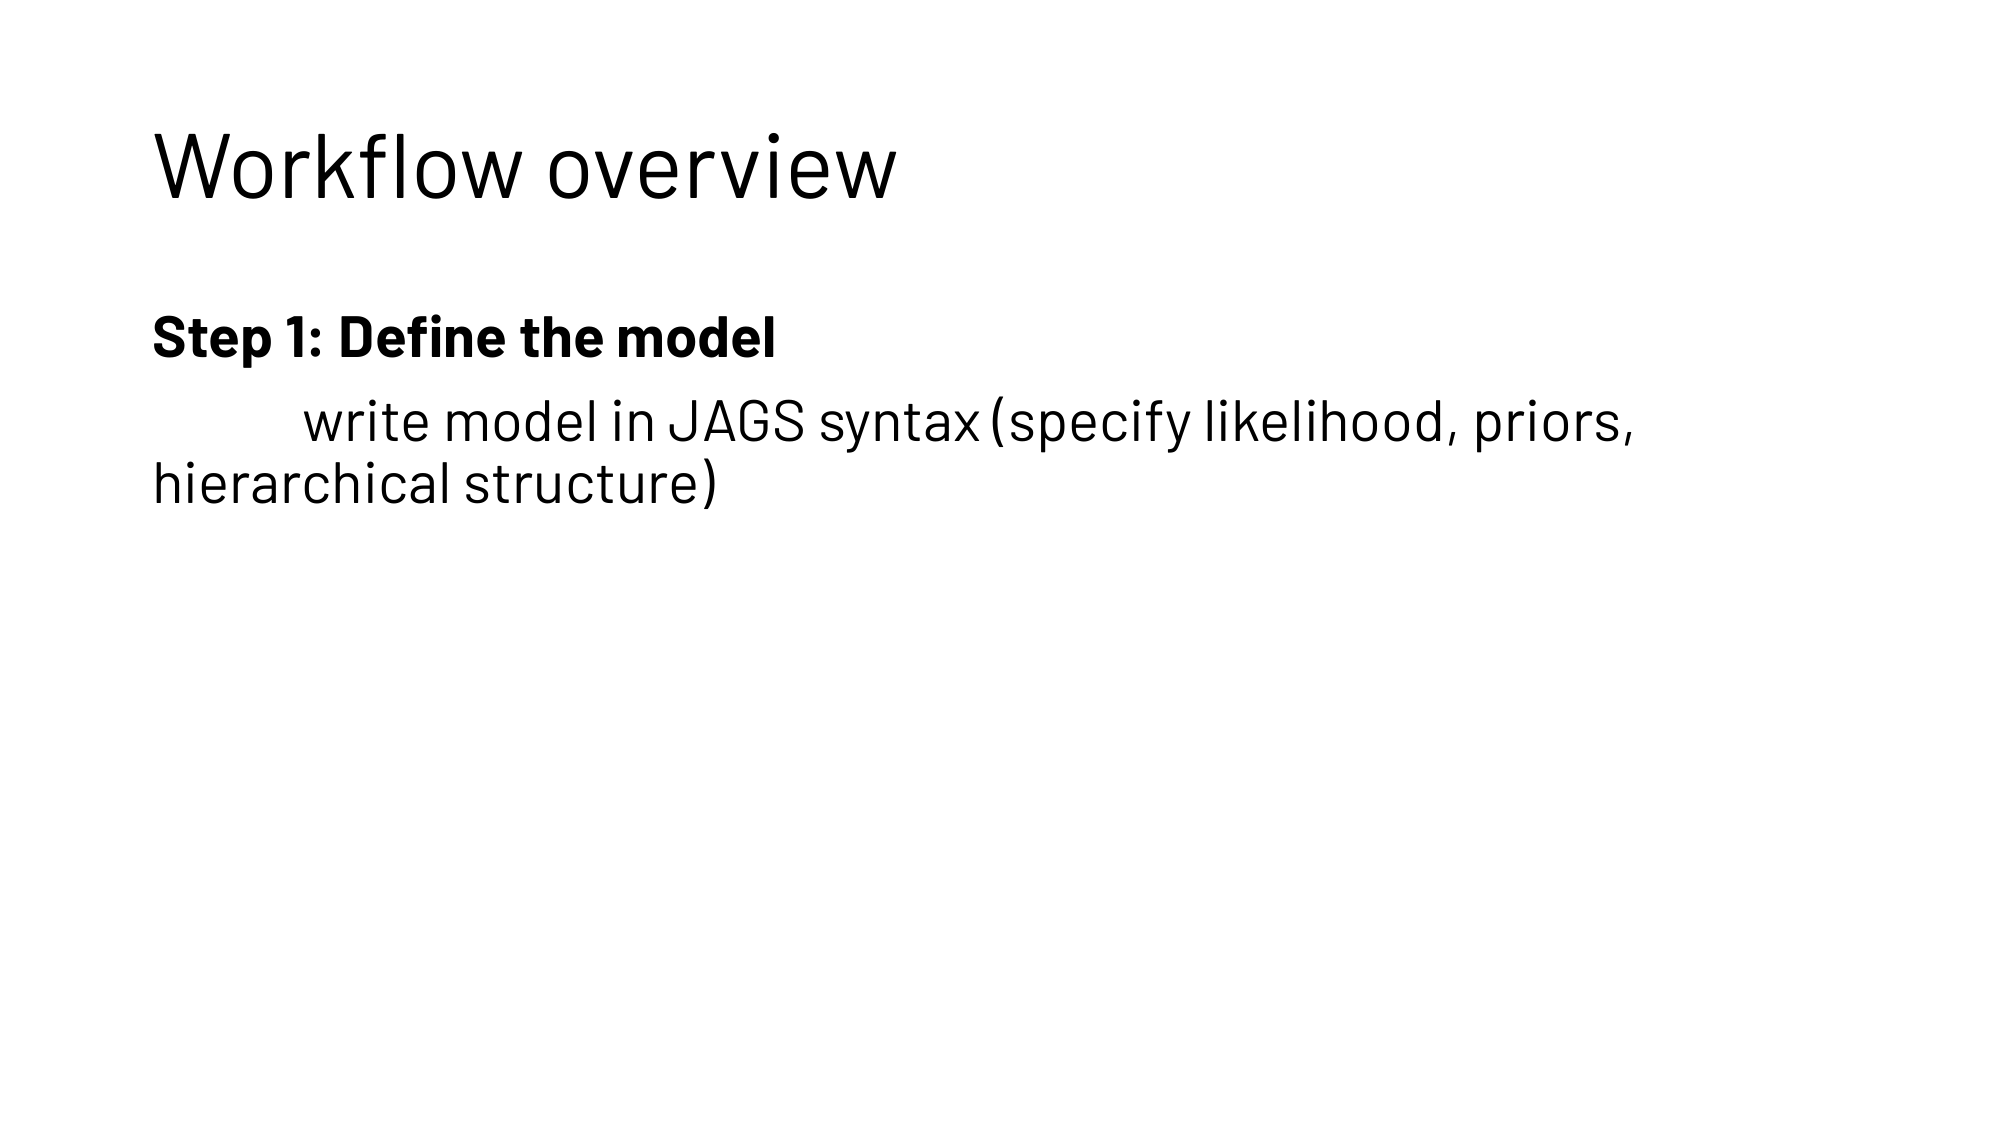

# Workflow overview
Step 1: Define the model
	write model in JAGS syntax (specify likelihood, priors, 	hierarchical structure)